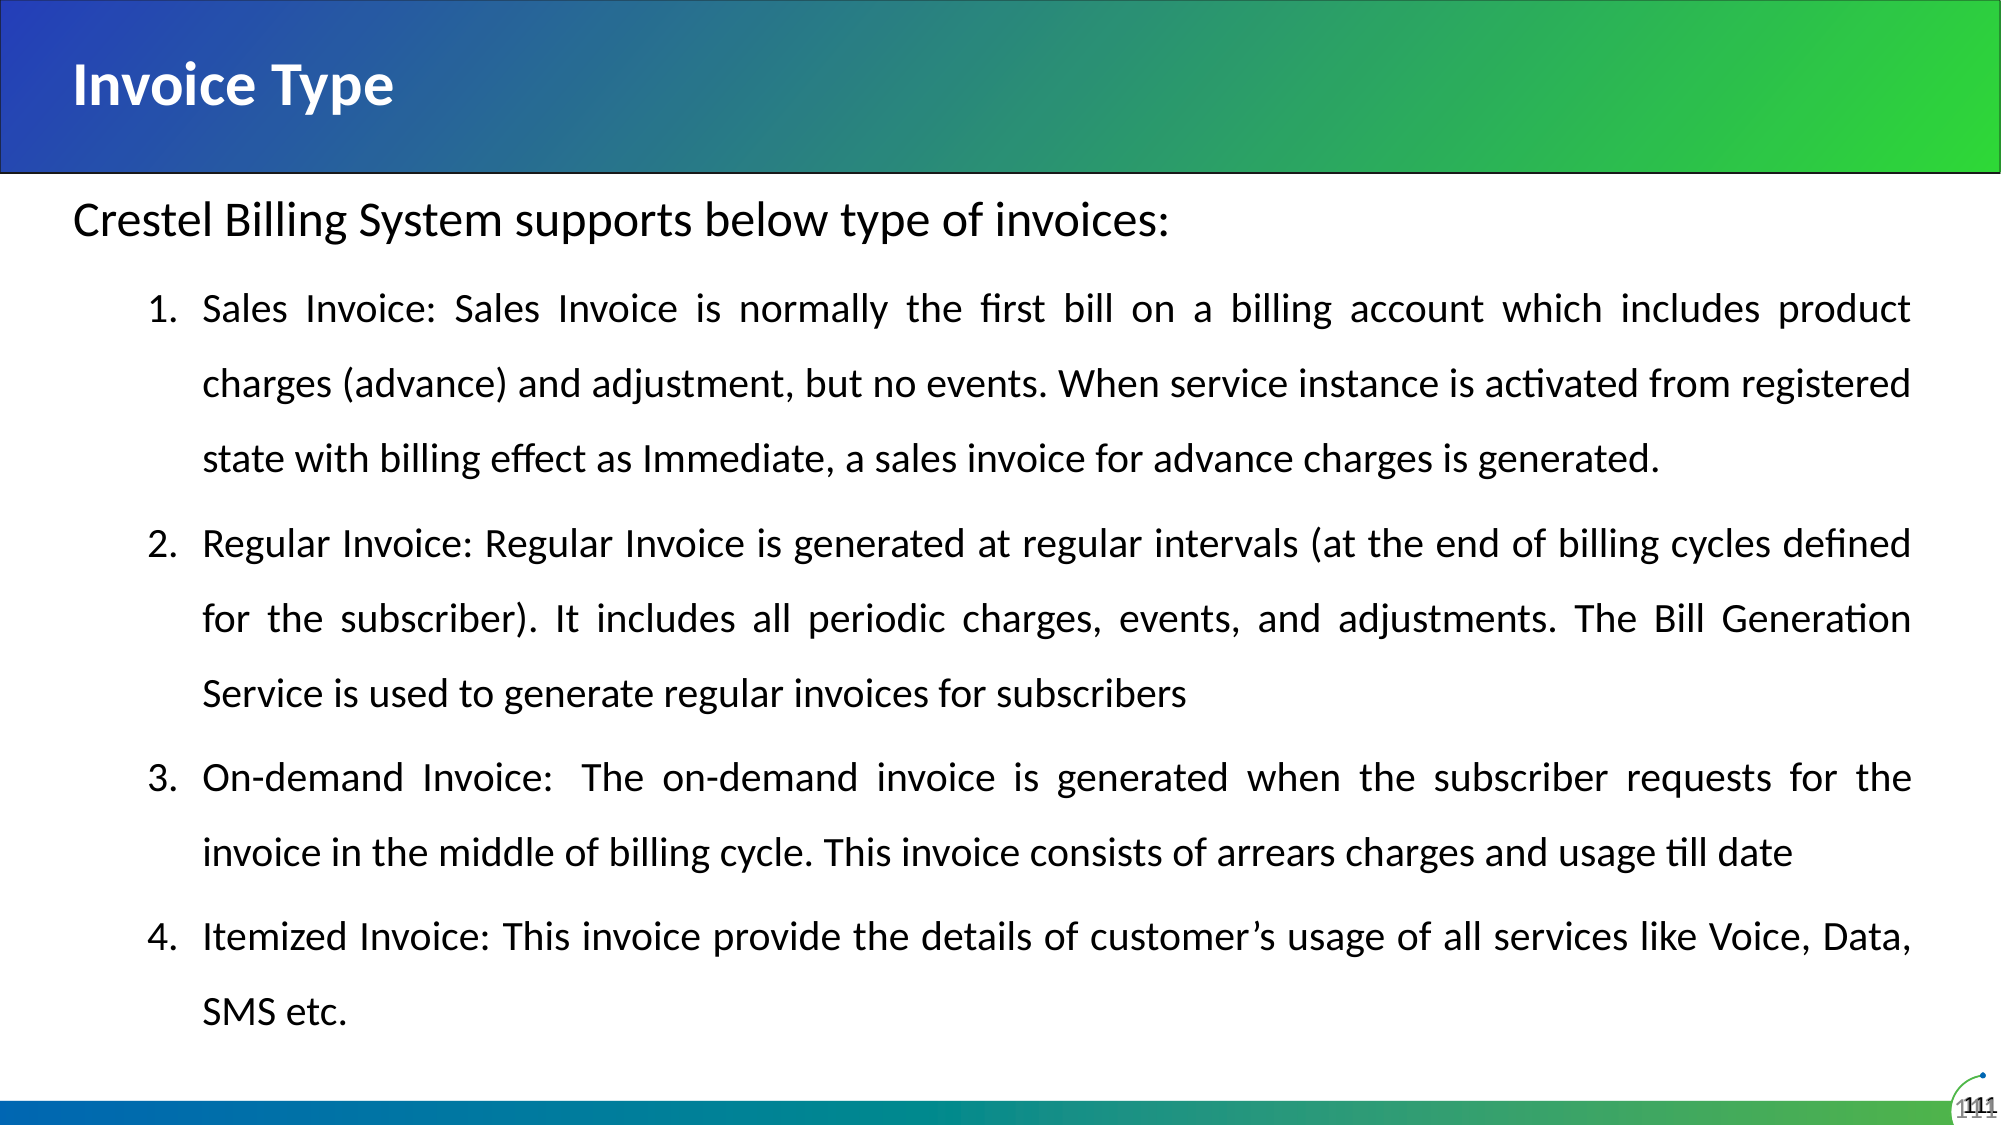

# Invoice Type
Crestel Billing System supports below type of invoices:
Sales Invoice: Sales Invoice is normally the first bill on a billing account which includes product charges (advance) and adjustment, but no events. When service instance is activated from registered state with billing effect as Immediate, a sales invoice for advance charges is generated.
Regular Invoice: Regular Invoice is generated at regular intervals (at the end of billing cycles defined for the subscriber). It includes all periodic charges, events, and adjustments. The Bill Generation Service is used to generate regular invoices for subscribers
On-demand Invoice:  The on-demand invoice is generated when the subscriber requests for the invoice in the middle of billing cycle. This invoice consists of arrears charges and usage till date
Itemized Invoice: This invoice provide the details of customer’s usage of all services like Voice, Data, SMS etc.
111